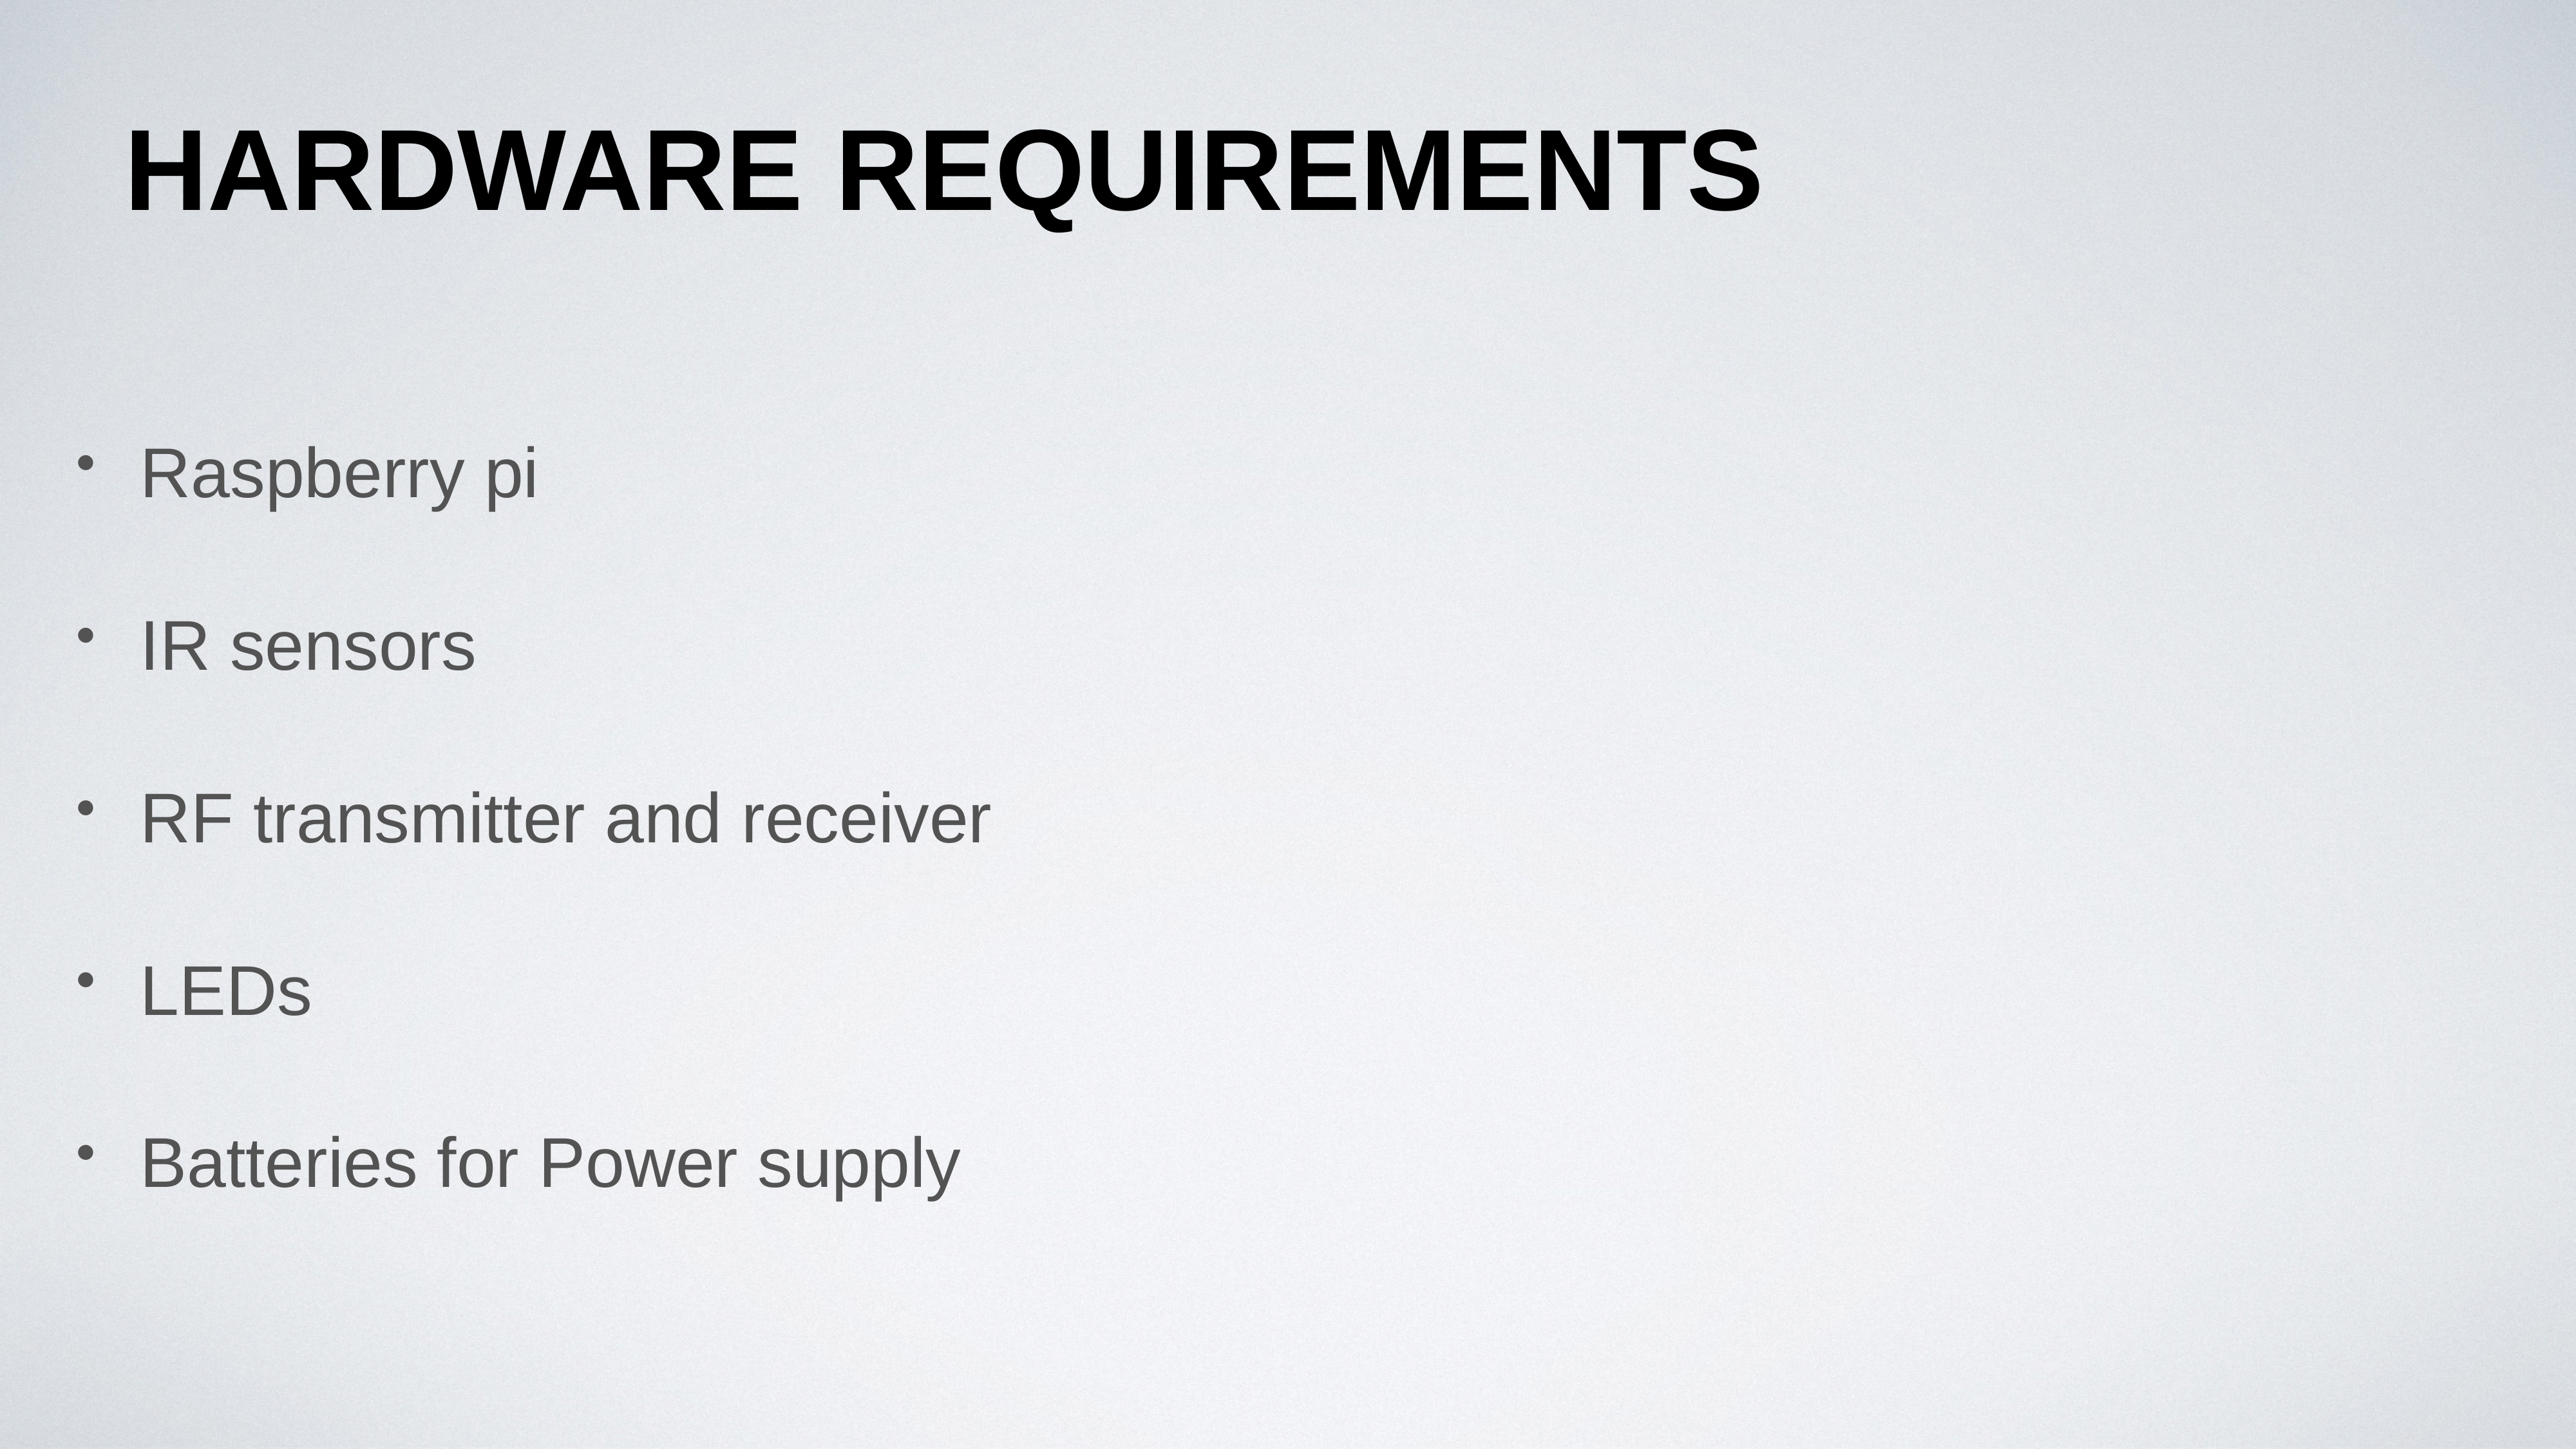

# Hardware requirements
Raspberry pi
IR sensors
RF transmitter and receiver
LEDs
Batteries for Power supply